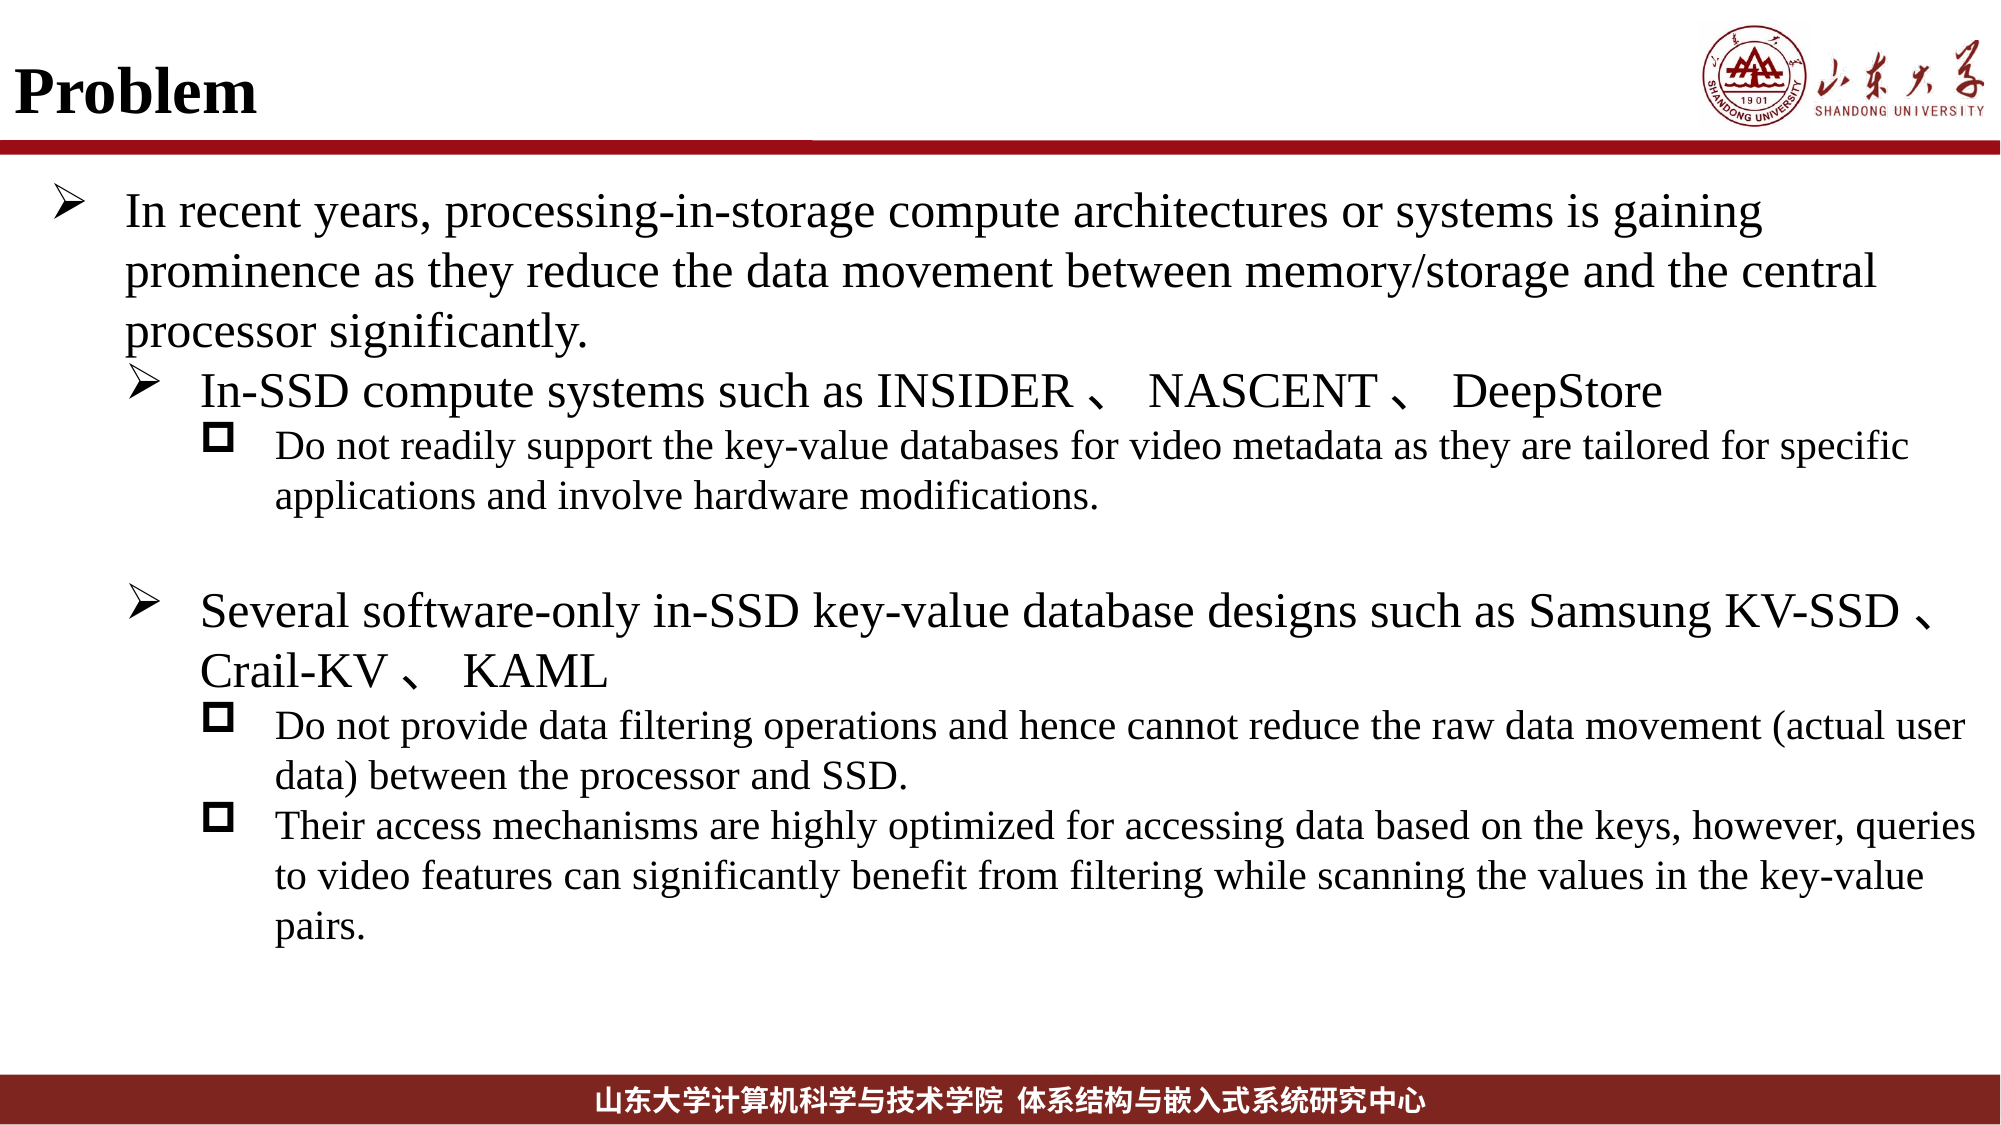

# Problem
In recent years, processing-in-storage compute architectures or systems is gaining prominence as they reduce the data movement between memory/storage and the central processor significantly.
In-SSD compute systems such as INSIDER、NASCENT、DeepStore
Do not readily support the key-value databases for video metadata as they are tailored for specific applications and involve hardware modifications.

Several software-only in-SSD key-value database designs such as Samsung KV-SSD、Crail-KV、KAML
Do not provide data filtering operations and hence cannot reduce the raw data movement (actual user data) between the processor and SSD.
Their access mechanisms are highly optimized for accessing data based on the keys, however, queries to video features can significantly benefit from filtering while scanning the values in the key-value pairs.